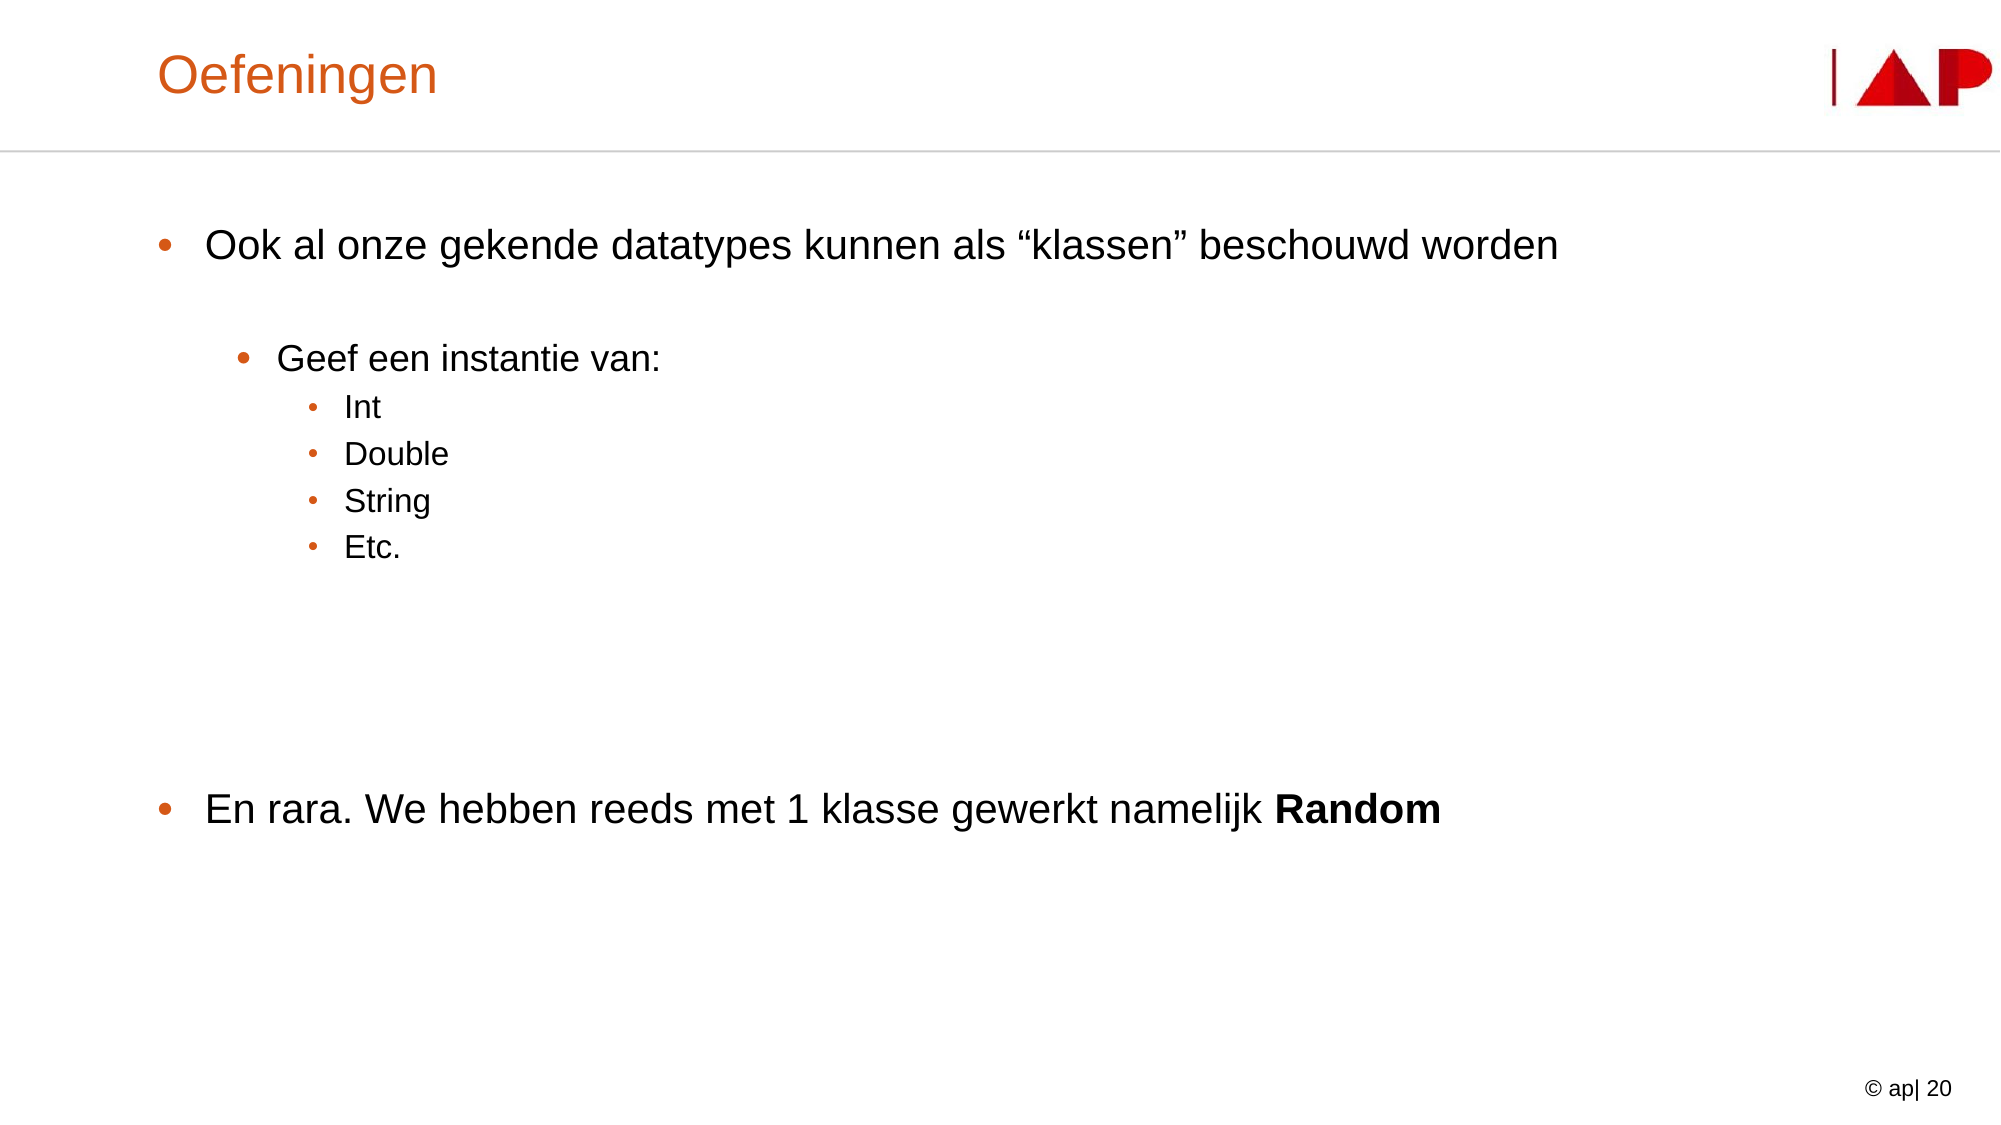

# Oefeningen
Ook al onze gekende datatypes kunnen als “klassen” beschouwd worden

Geef een instantie van:
Int
Double
String
Etc.

En rara. We hebben reeds met 1 klasse gewerkt namelijk Random

© ap| 20